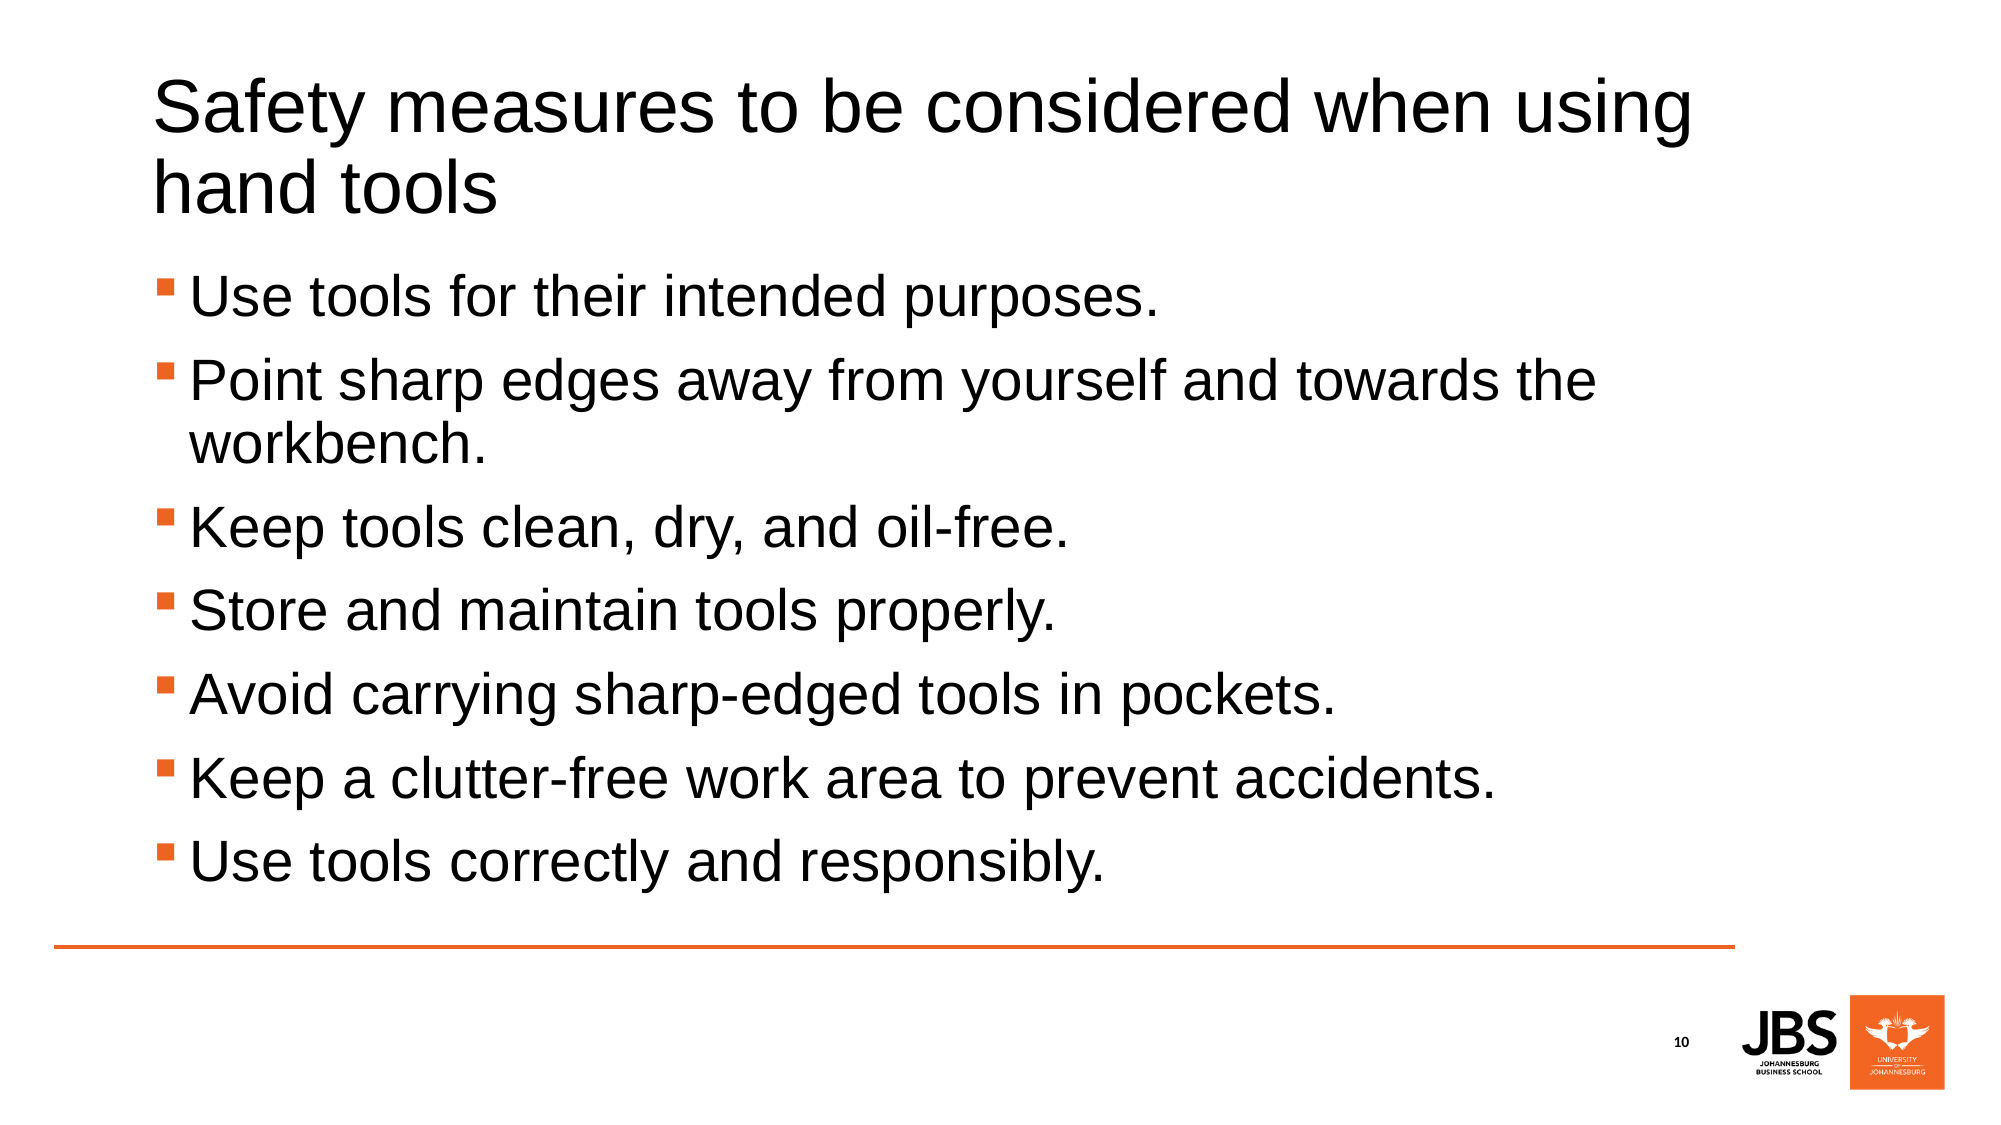

# Safety measures to be considered when using hand tools
Use tools for their intended purposes.
Point sharp edges away from yourself and towards the workbench.
Keep tools clean, dry, and oil-free.
Store and maintain tools properly.
Avoid carrying sharp-edged tools in pockets.
Keep a clutter-free work area to prevent accidents.
Use tools correctly and responsibly.